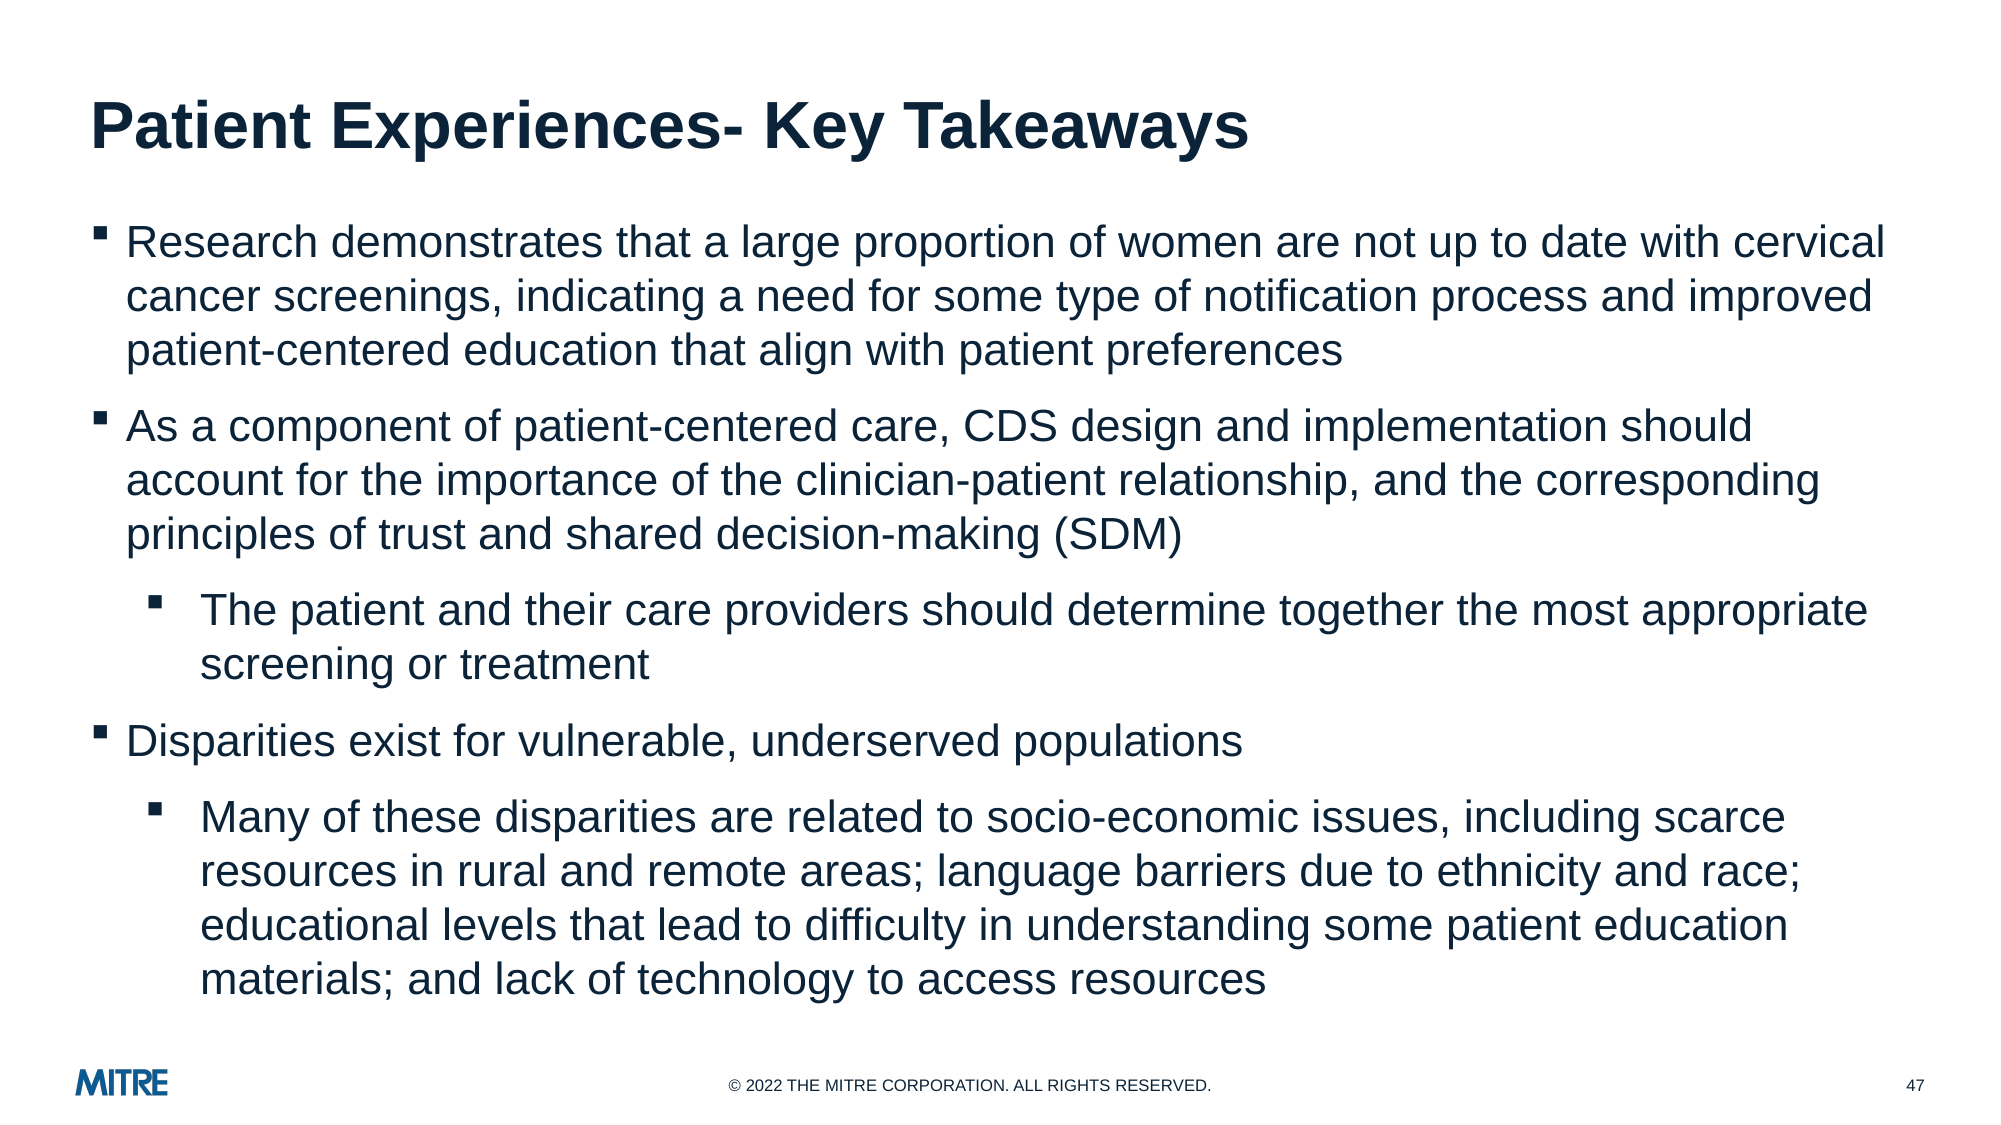

# Patient Experiences- Key Takeaways
Research demonstrates that a large proportion of women are not up to date with cervical cancer screenings, indicating a need for some type of notification process and improved patient-centered education that align with patient preferences
As a component of patient-centered care, CDS design and implementation should account for the importance of the clinician-patient relationship, and the corresponding principles of trust and shared decision-making (SDM)
The patient and their care providers should determine together the most appropriate screening or treatment
Disparities exist for vulnerable, underserved populations
Many of these disparities are related to socio-economic issues, including scarce resources in rural and remote areas; language barriers due to ethnicity and race; educational levels that lead to difficulty in understanding some patient education materials; and lack of technology to access resources
47